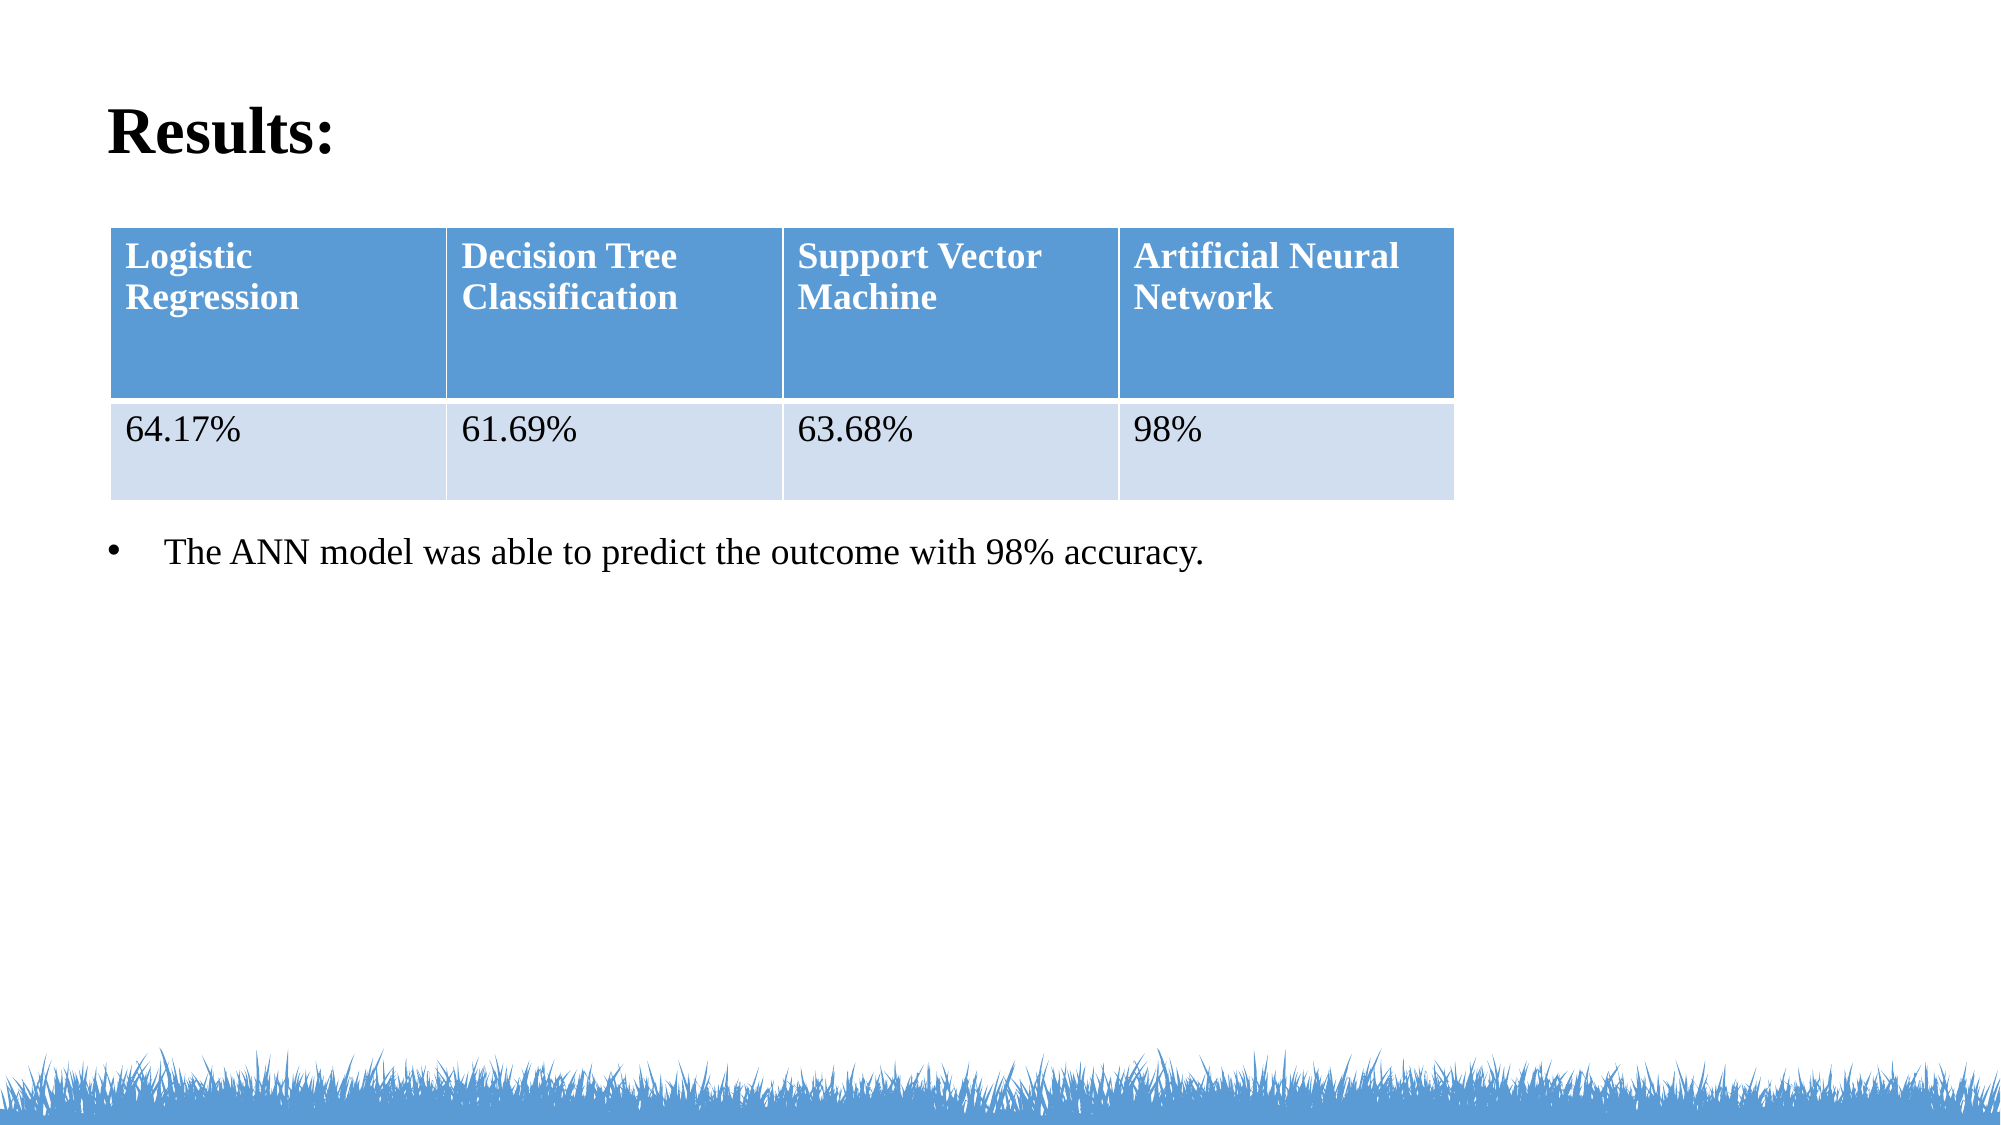

Results:

The ANN model was able to predict the outcome with 98% accuracy.

| Logistic Regression | Decision Tree Classification | Support Vector Machine | Artificial Neural Network |
| --- | --- | --- | --- |
| 64.17% | 61.69% | 63.68% | 98% |